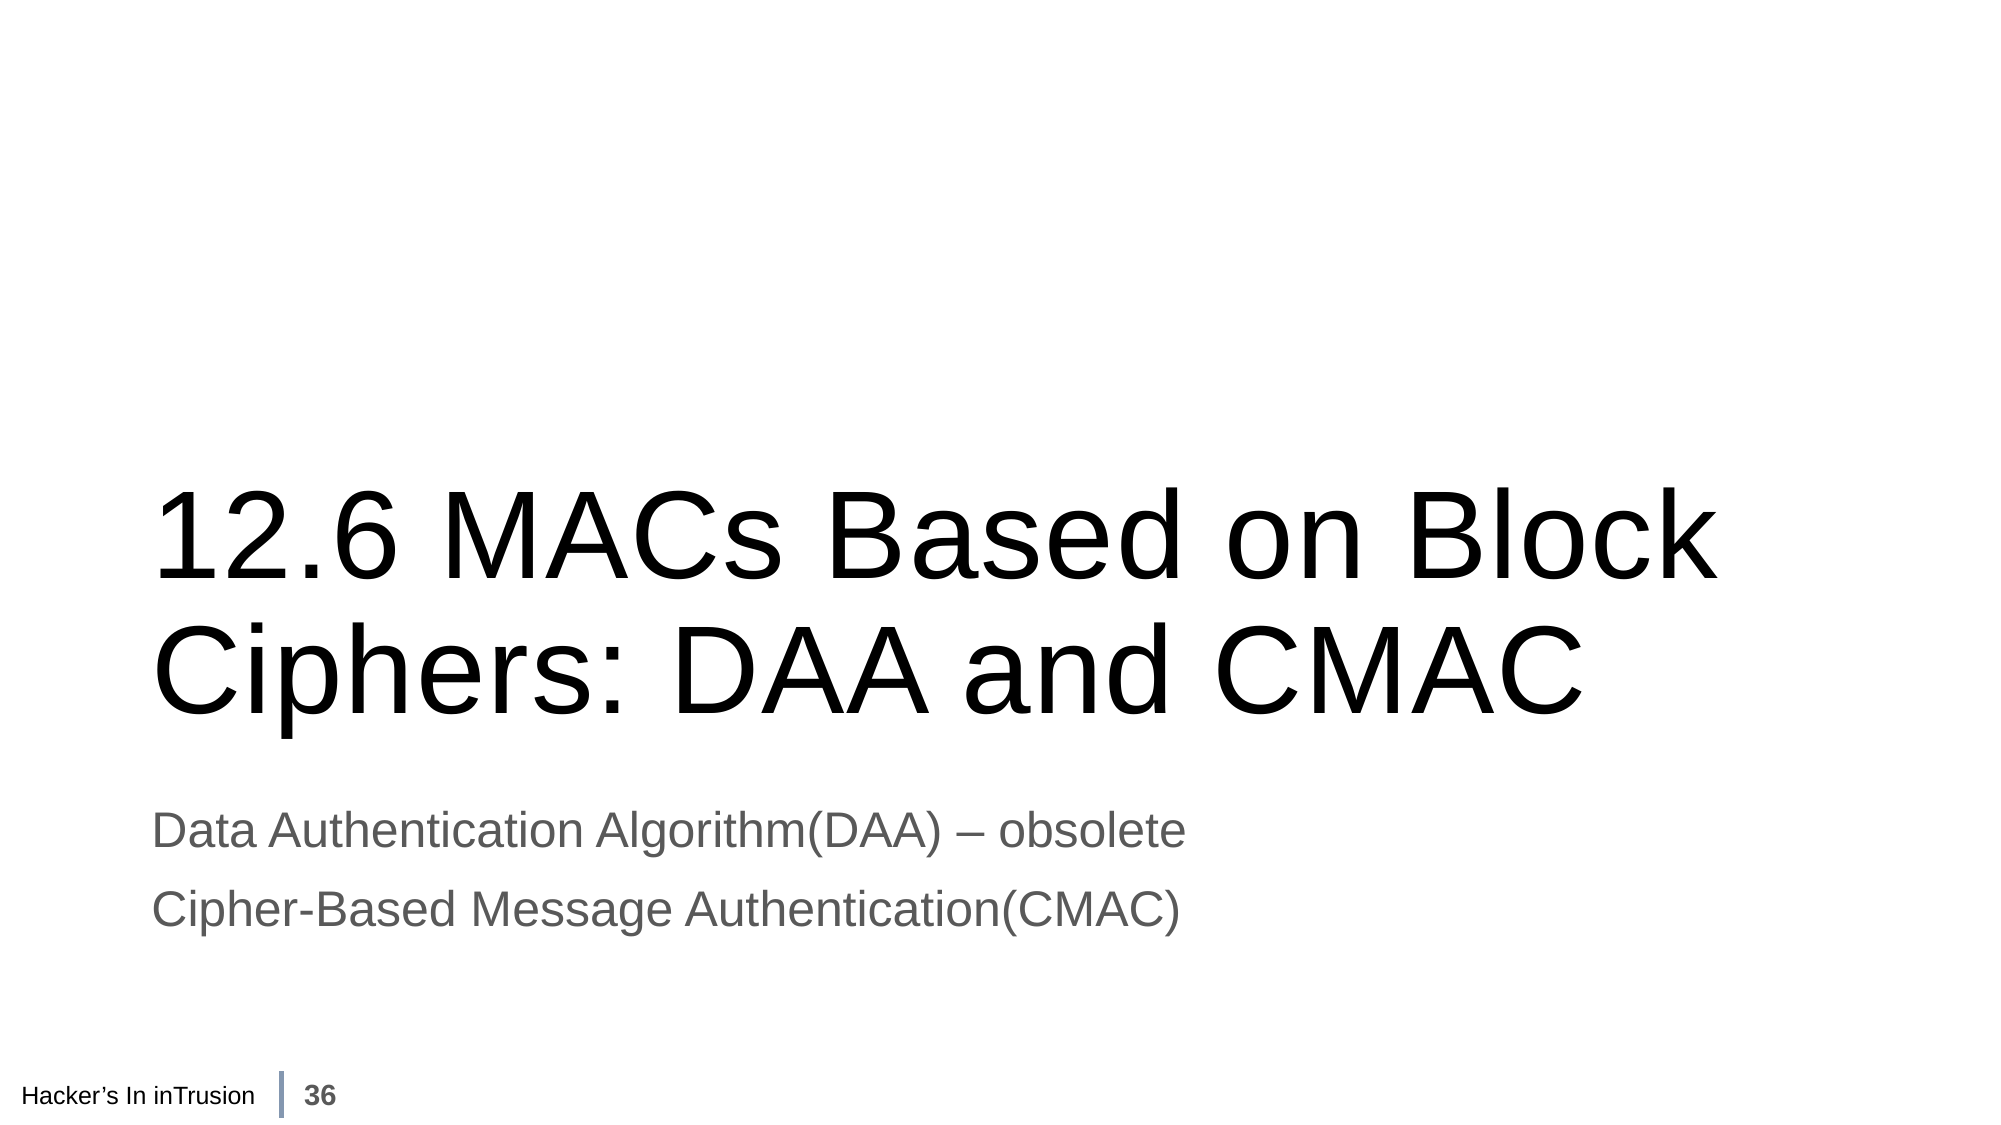

# 12.6 MACs Based on Block Ciphers: DAA and CMAC
Data Authentication Algorithm(DAA) – obsolete
Cipher-Based Message Authentication(CMAC)